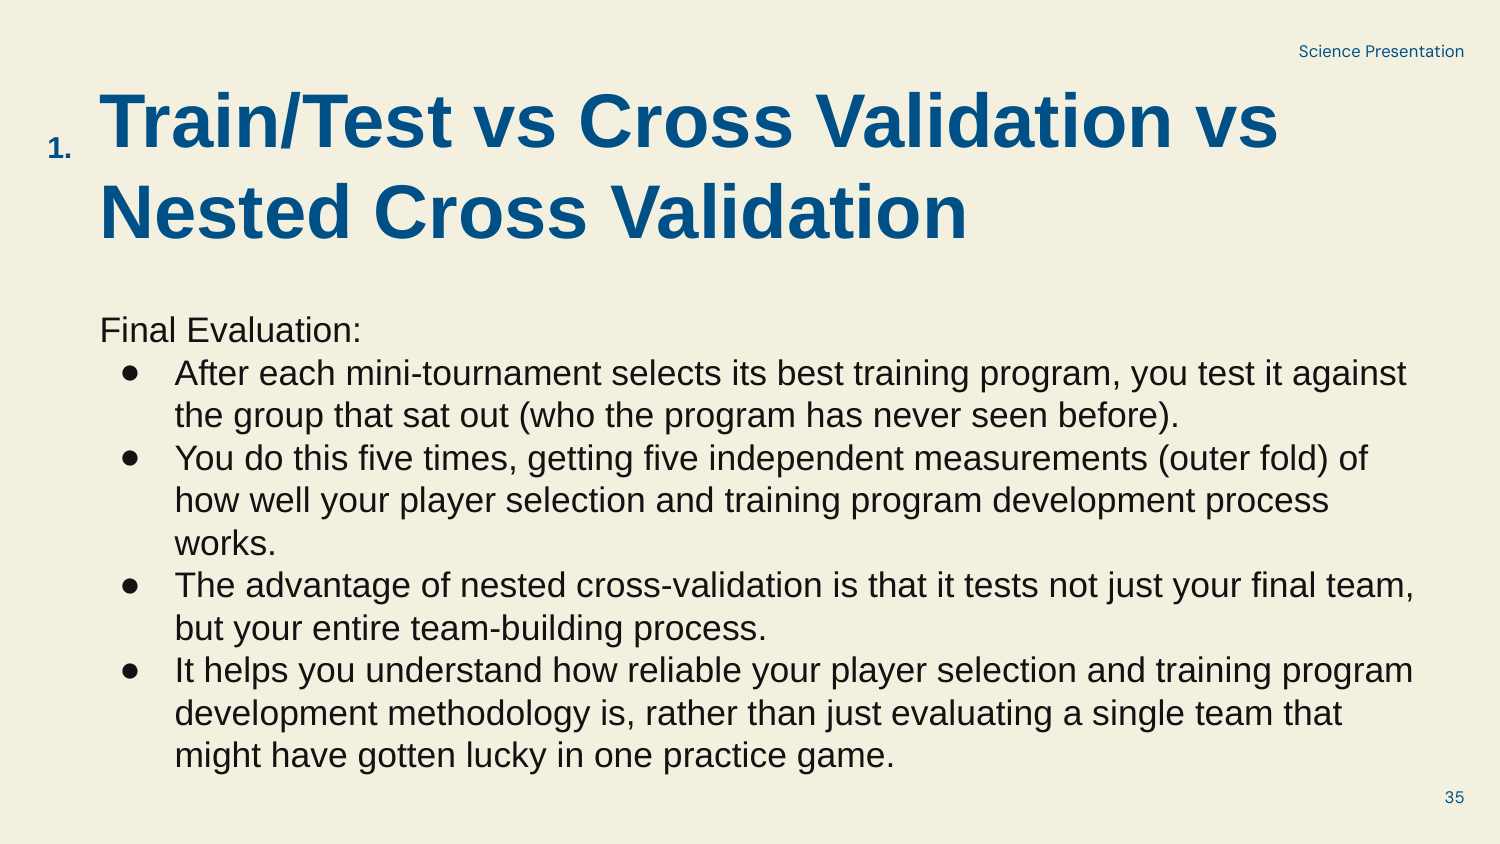

Science Presentation
1.
Train/Test vs Cross Validation vs Nested Cross Validation
Final Evaluation:
After each mini-tournament selects its best training program, you test it against the group that sat out (who the program has never seen before).
You do this five times, getting five independent measurements (outer fold) of how well your player selection and training program development process works.
The advantage of nested cross-validation is that it tests not just your final team, but your entire team-building process.
It helps you understand how reliable your player selection and training program development methodology is, rather than just evaluating a single team that might have gotten lucky in one practice game.

35